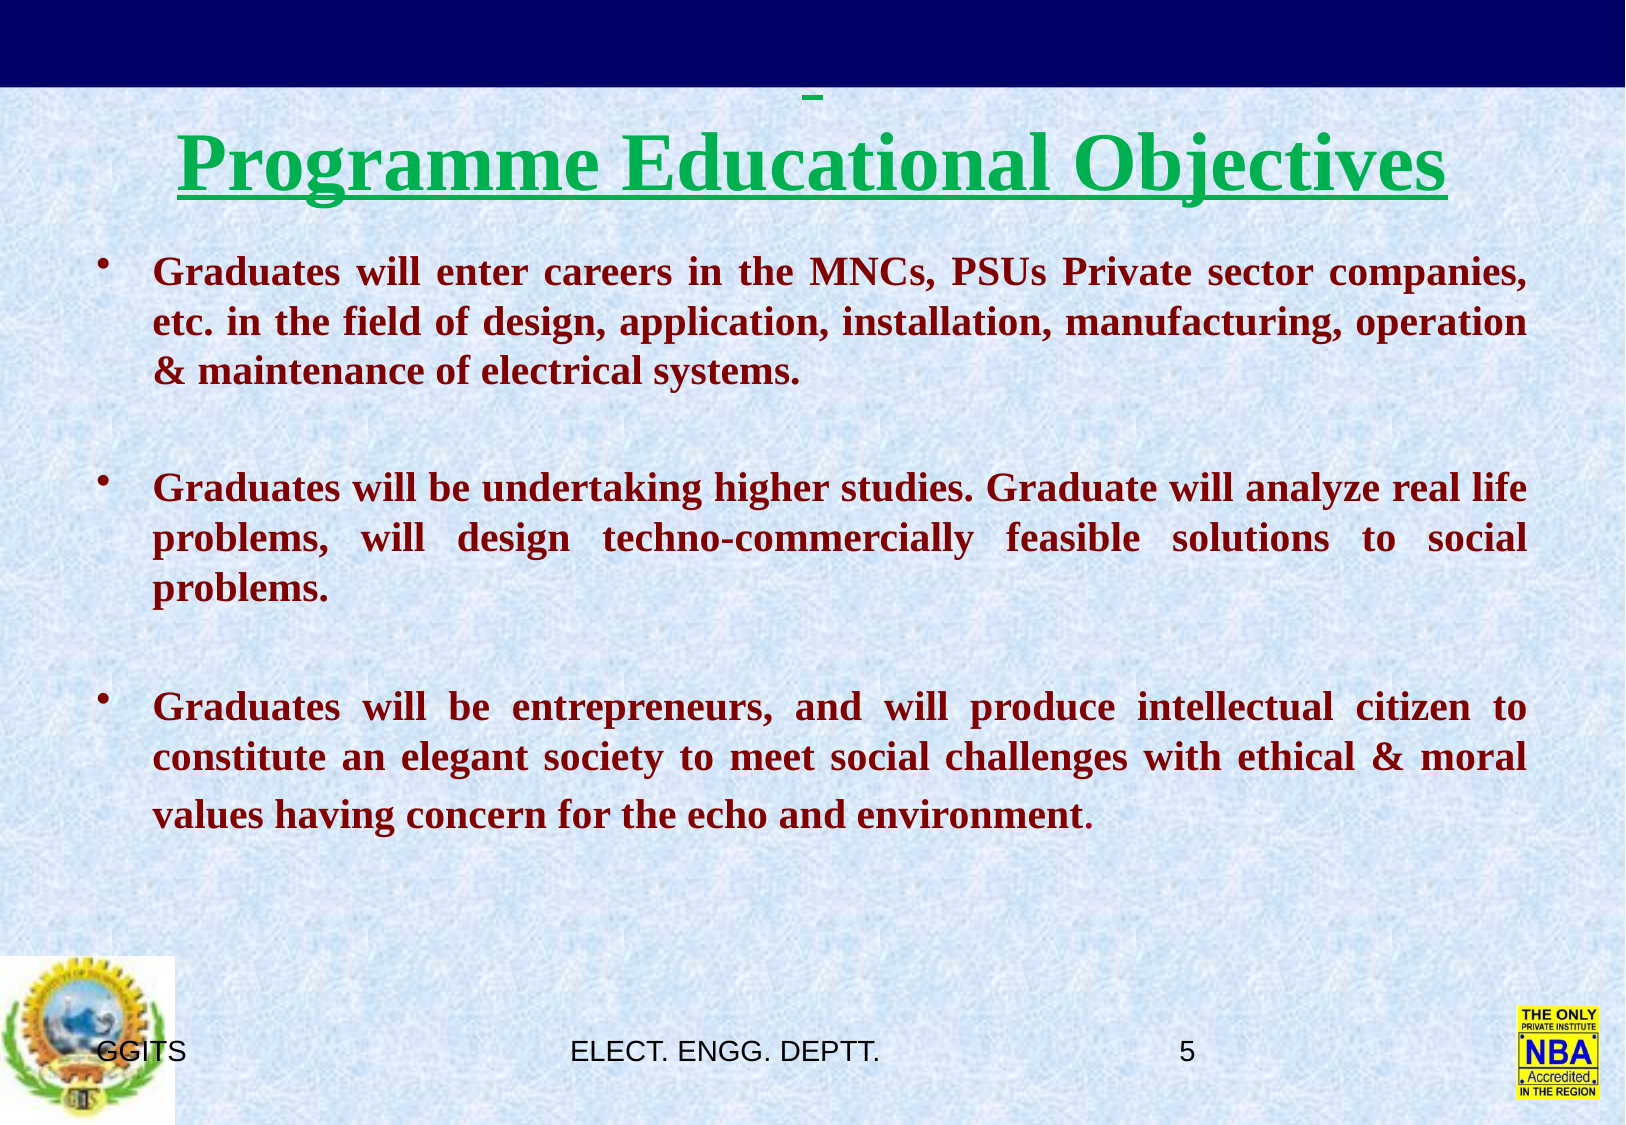

# Programme Educational Objectives

Graduates will enter careers in the MNCs, PSUs Private sector companies, etc. in the field of design, application, installation, manufacturing, operation & maintenance of electrical systems.

Graduates will be undertaking higher studies. Graduate will analyze real life problems, will design techno-commercially feasible solutions to social problems.

Graduates will be entrepreneurs, and will produce intellectual citizen to constitute an elegant society to meet social challenges with ethical & moral values having concern for the echo and environment.
GGITS
ELECT. ENGG. DEPTT.
5